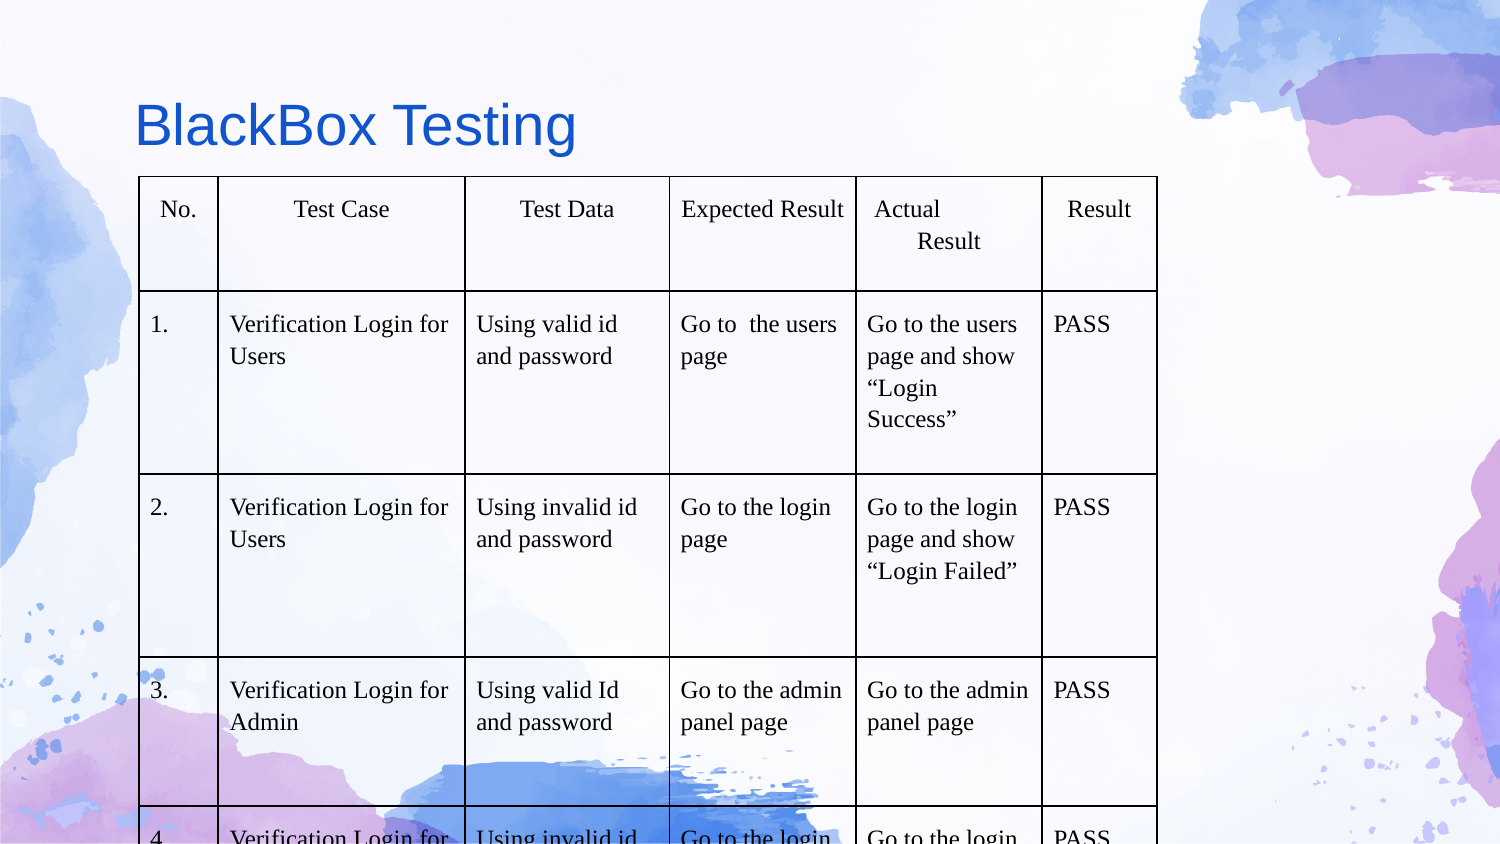

# BlackBox Testing

| No. | Test Case | Test Data | Expected Result | Actual Result | Result |
| --- | --- | --- | --- | --- | --- |
| 1. | Verification Login for Users | Using valid id and password | Go to the users page | Go to the users page and show “Login Success” | PASS |
| 2. | Verification Login for Users | Using invalid id and password | Go to the login page | Go to the login page and show “Login Failed” | PASS |
| 3. | Verification Login for Admin | Using valid Id and password | Go to the admin panel page | Go to the admin panel page | PASS |
| 4. | Verification Login for Admin | Using invalid id and password | Go to the login page | Go to the login page and show “Login Failed” | PASS |
| 5. | Registration account for users | Fill the users data in the register page | Your data have been submitted | Your data have been submitted and go the login page | PASS |
| 6. | Submit Button | To make a bookings in the users page | Your bookings success | Your data have been submitted and go the passengers details page | PASS |
| 7. | Submit button | To fill the data passengers details | Your data have been submitted | Your data have been submitted | PASS |